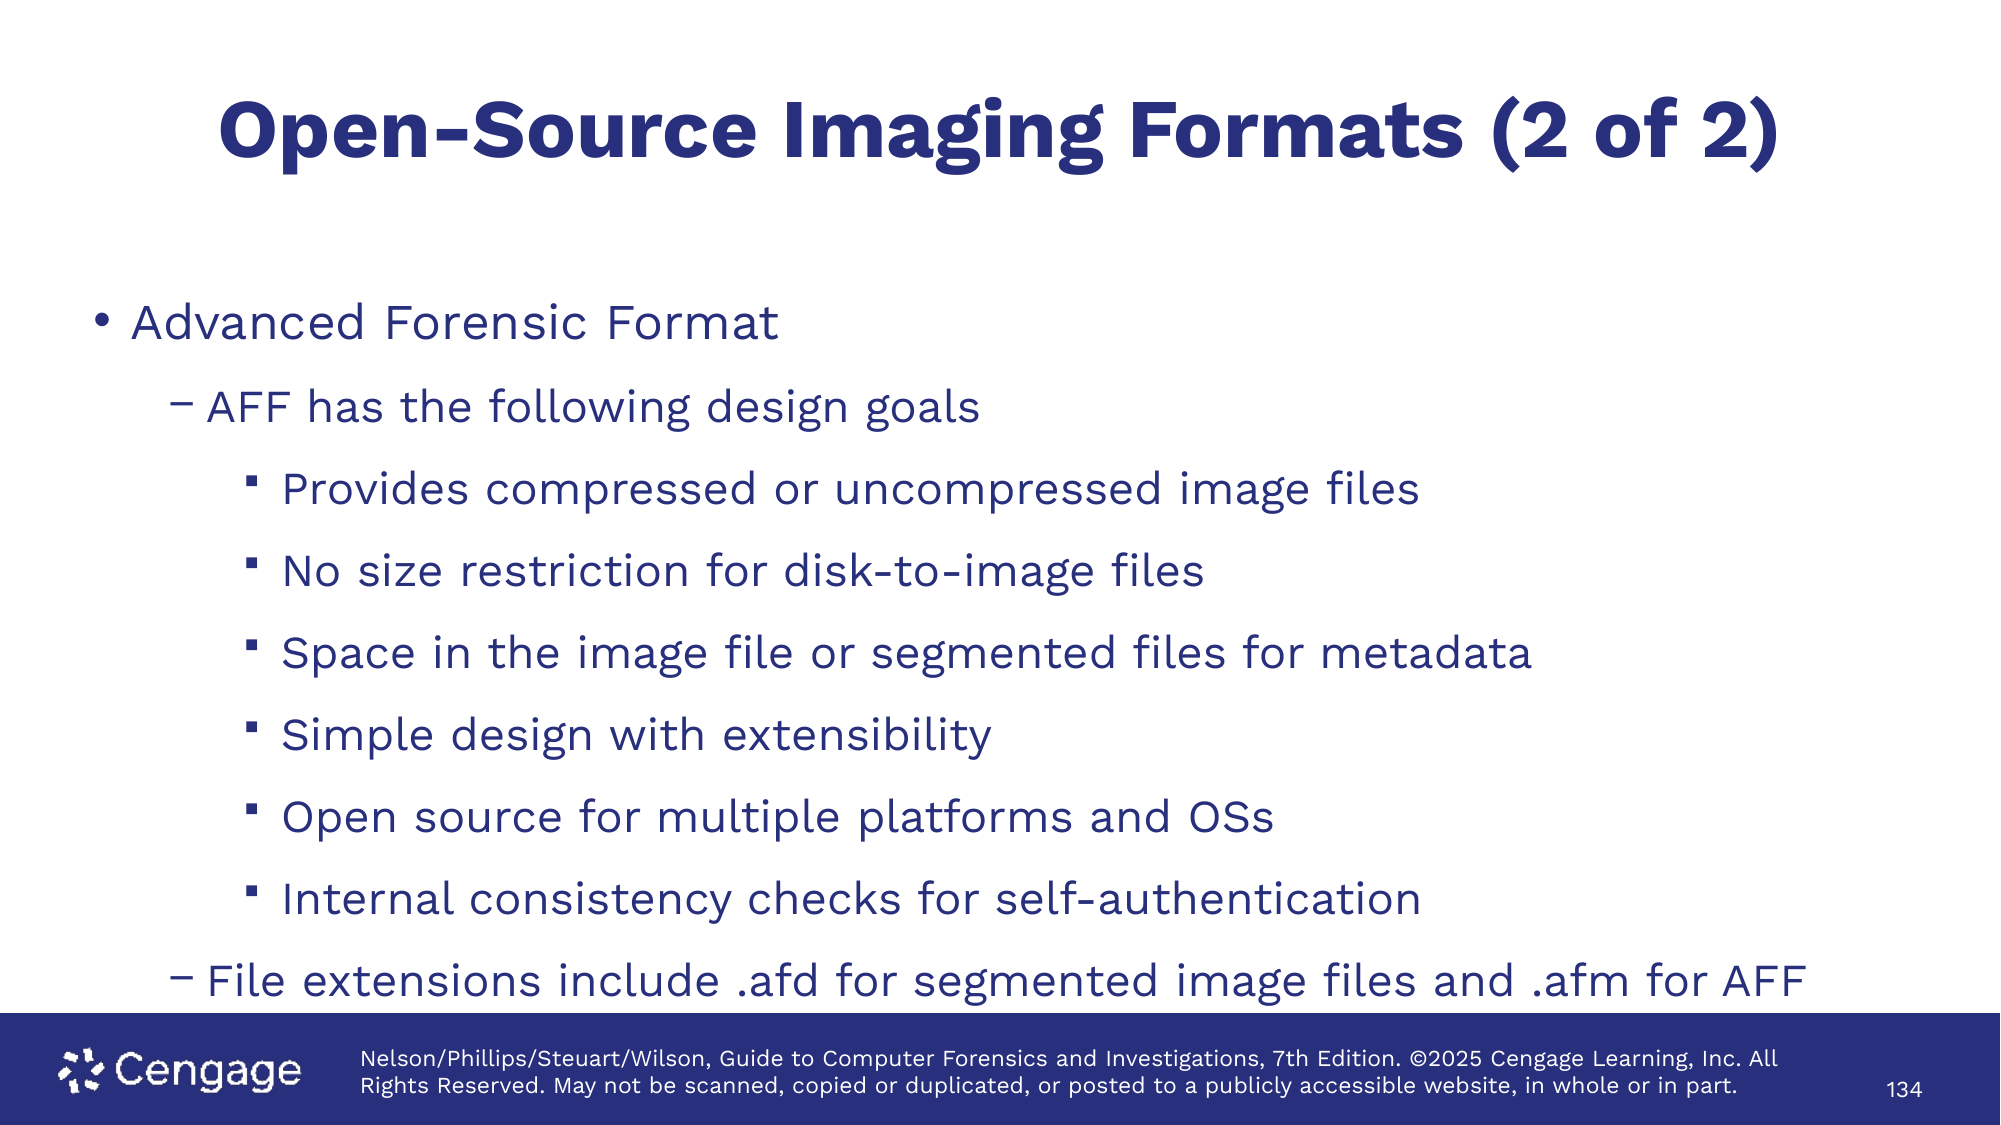

# Open-Source Imaging Formats (2 of 2)
Advanced Forensic Format
AFF has the following design goals
Provides compressed or uncompressed image files
No size restriction for disk-to-image files
Space in the image file or segmented files for metadata
Simple design with extensibility
Open source for multiple platforms and OSs
Internal consistency checks for self-authentication
File extensions include .afd for segmented image files and .afm for AFF metadata